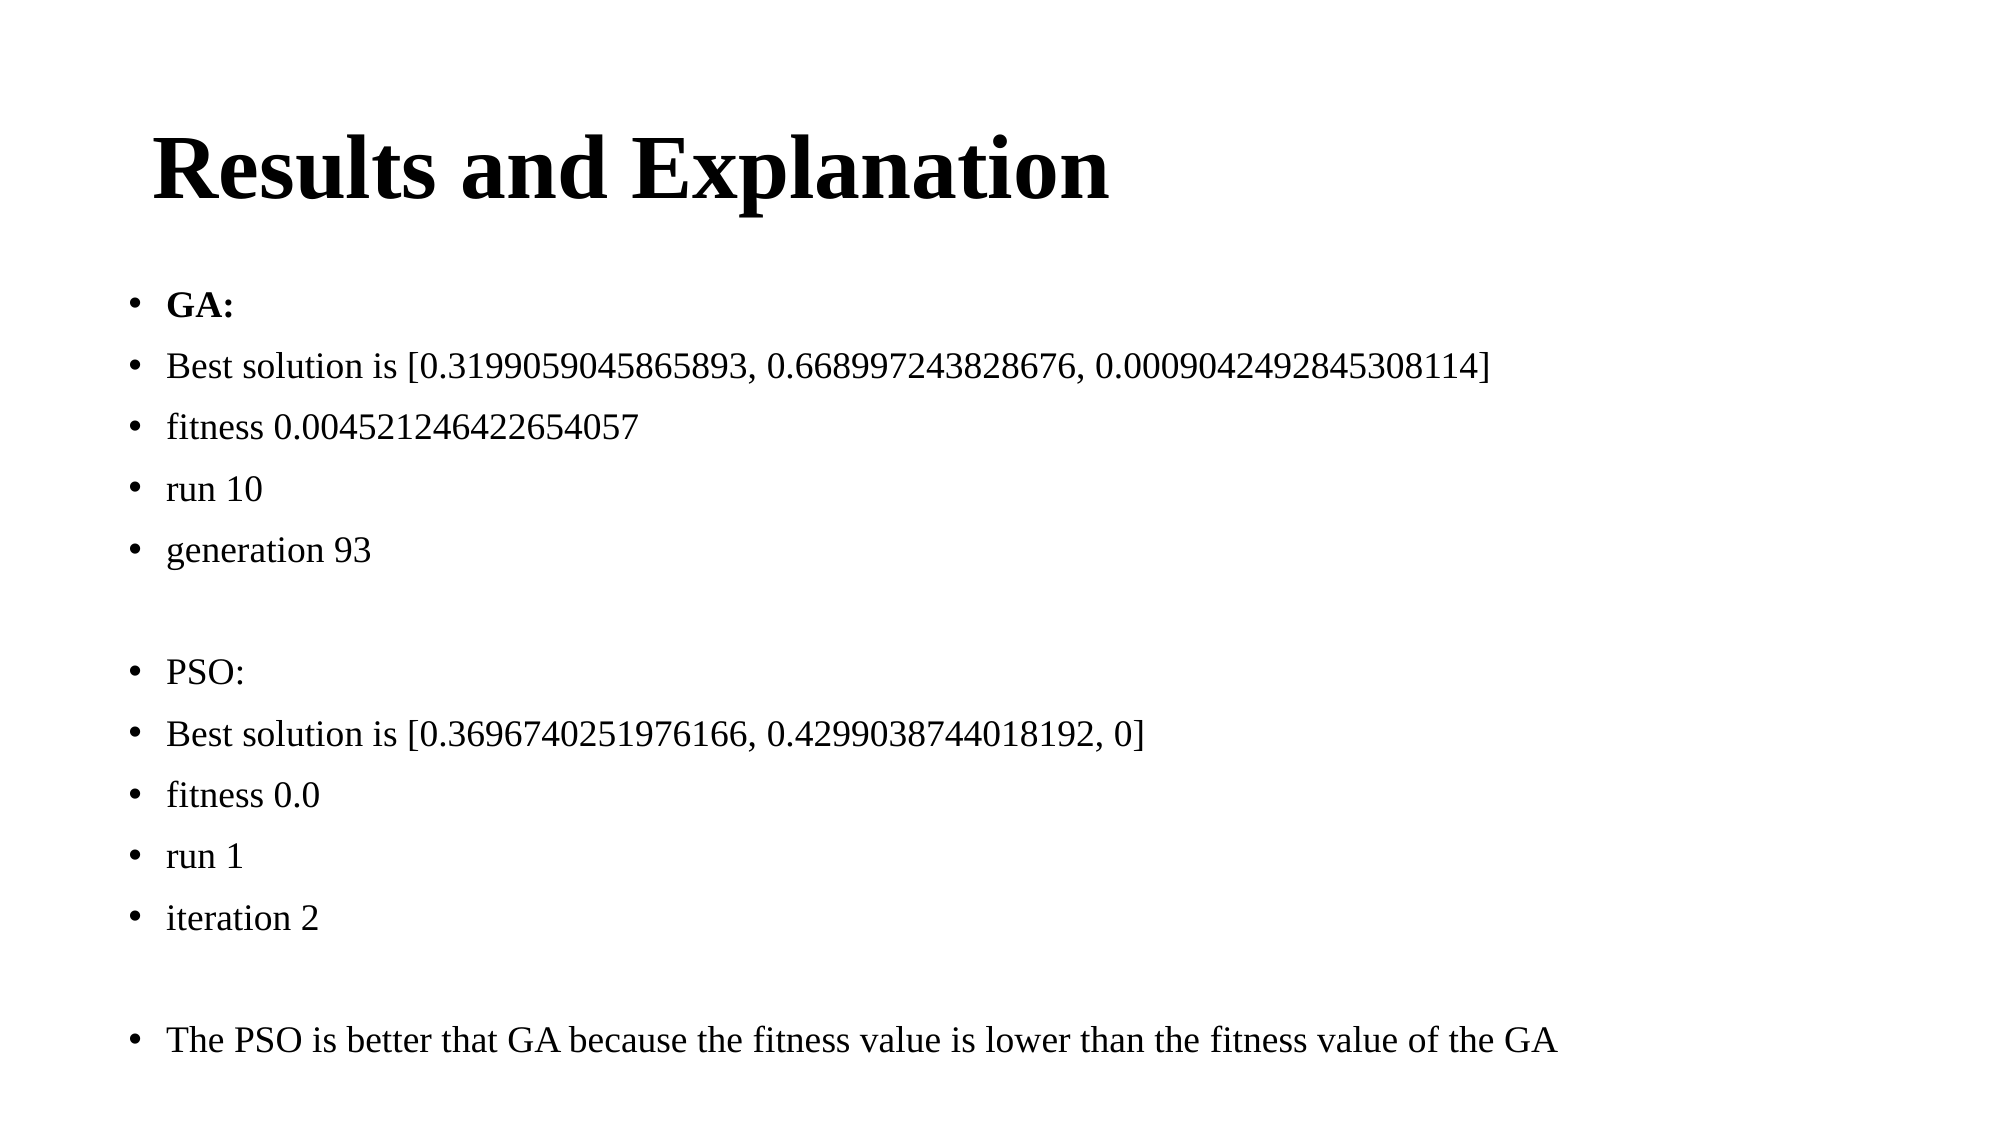

# Results and Explanation
GA:
Best solution is [0.3199059045865893, 0.668997243828676, 0.0009042492845308114]
fitness 0.004521246422654057
run 10
generation 93

PSO:
Best solution is [0.3696740251976166, 0.4299038744018192, 0]
fitness 0.0
run 1
iteration 2

The PSO is better that GA because the fitness value is lower than the fitness value of the GA